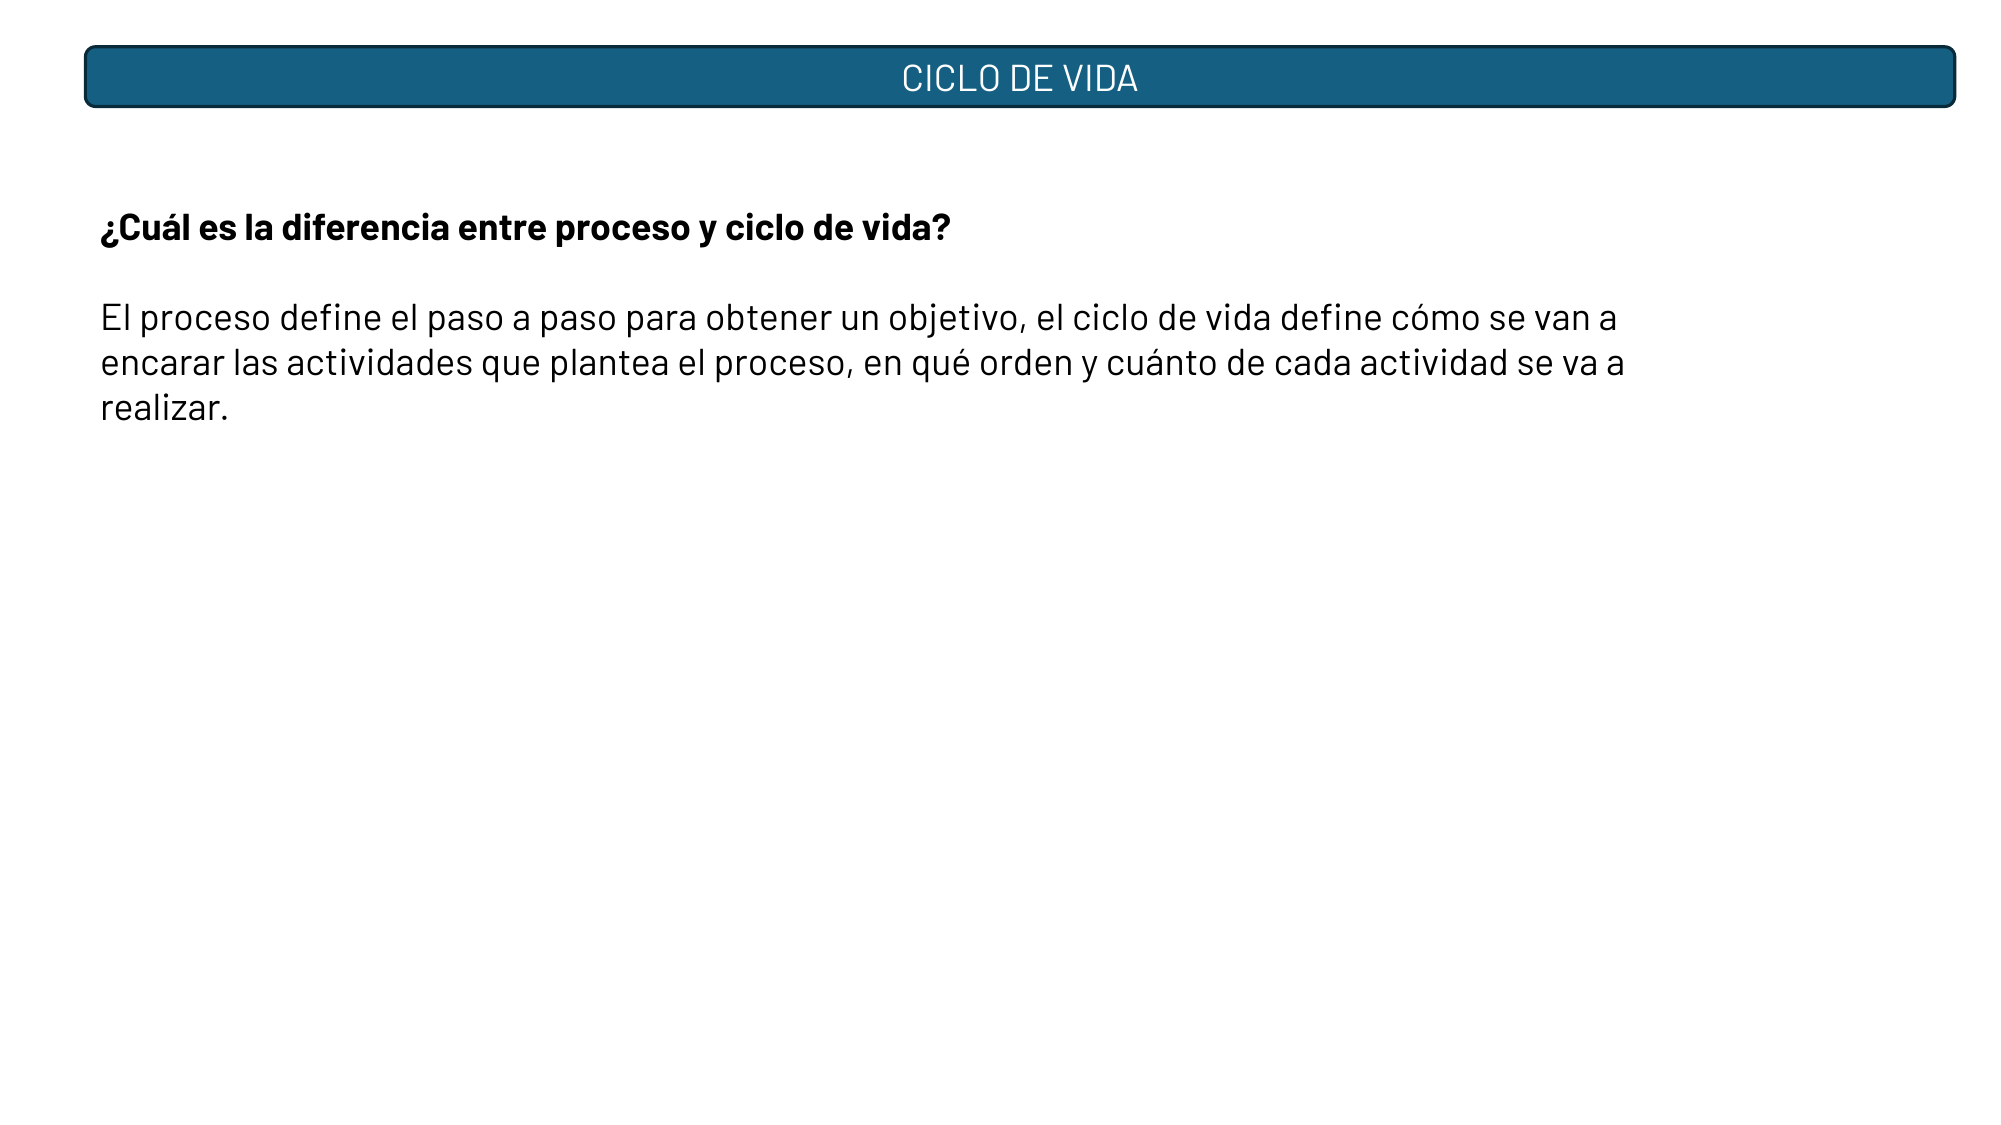

CICLO DE VIDA
¿Cuál es la diferencia entre proceso y ciclo de vida?

El proceso define el paso a paso para obtener un objetivo, el ciclo de vida define cómo se van a encarar las actividades que plantea el proceso, en qué orden y cuánto de cada actividad se va a realizar.